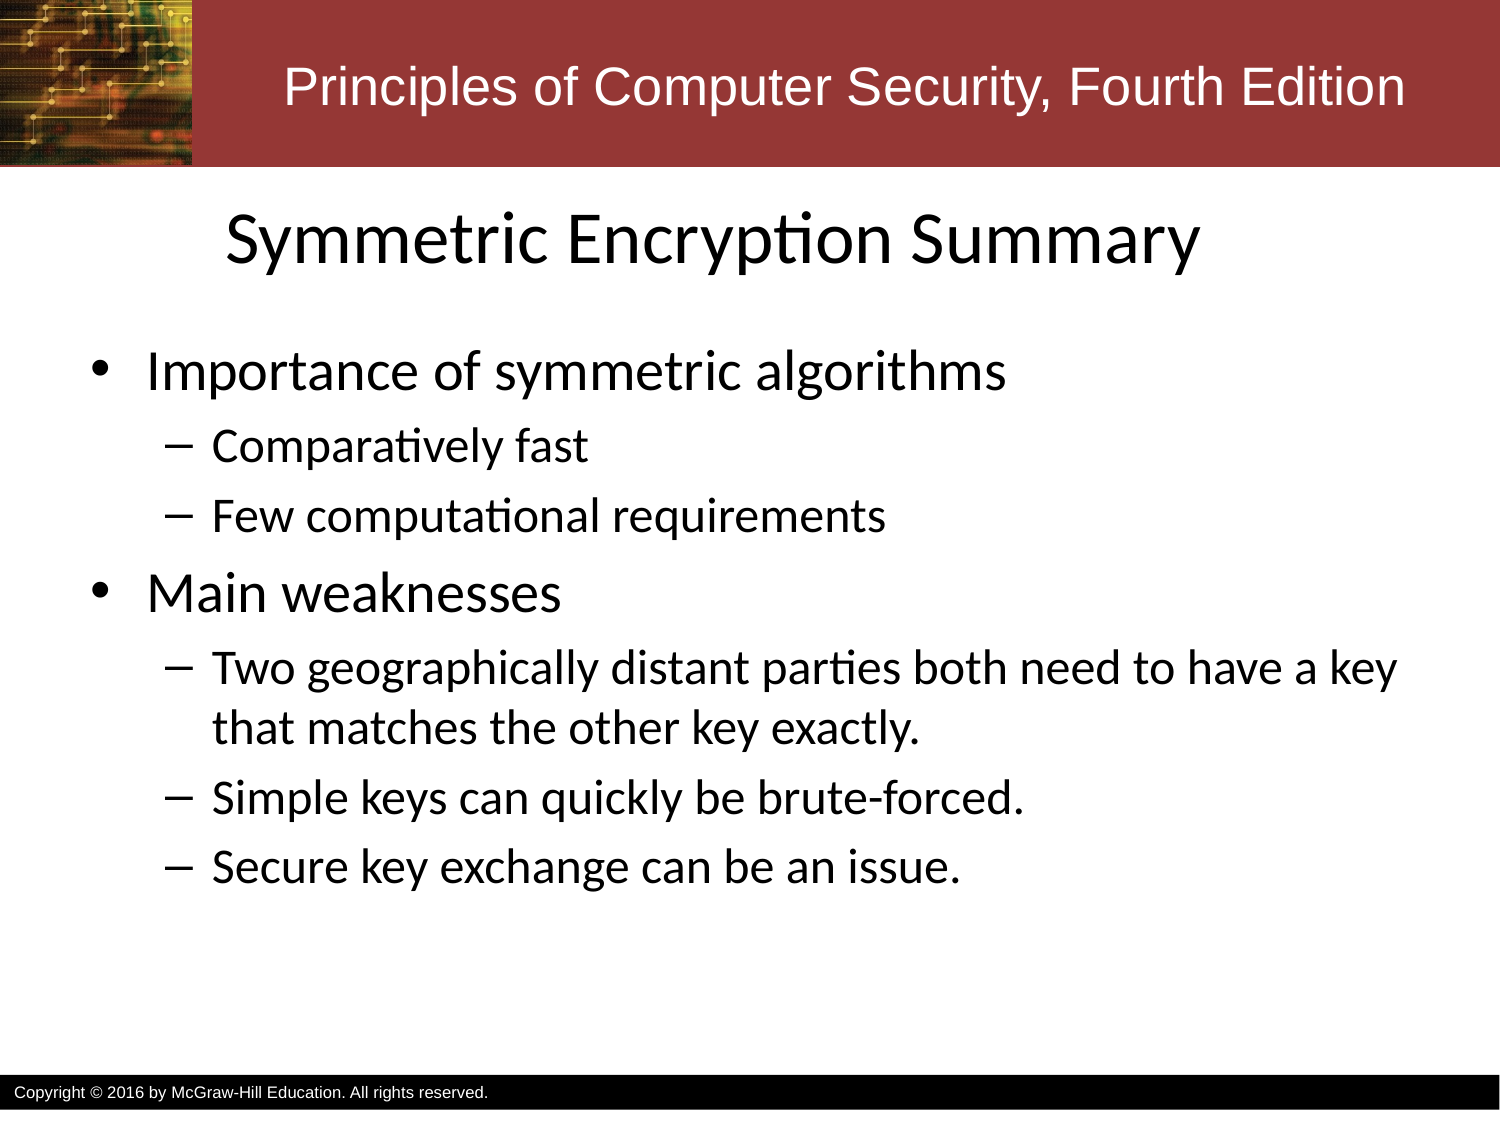

# Symmetric Encryption Summary
Importance of symmetric algorithms
Comparatively fast
Few computational requirements
Main weaknesses
Two geographically distant parties both need to have a key that matches the other key exactly.
Simple keys can quickly be brute-forced.
Secure key exchange can be an issue.